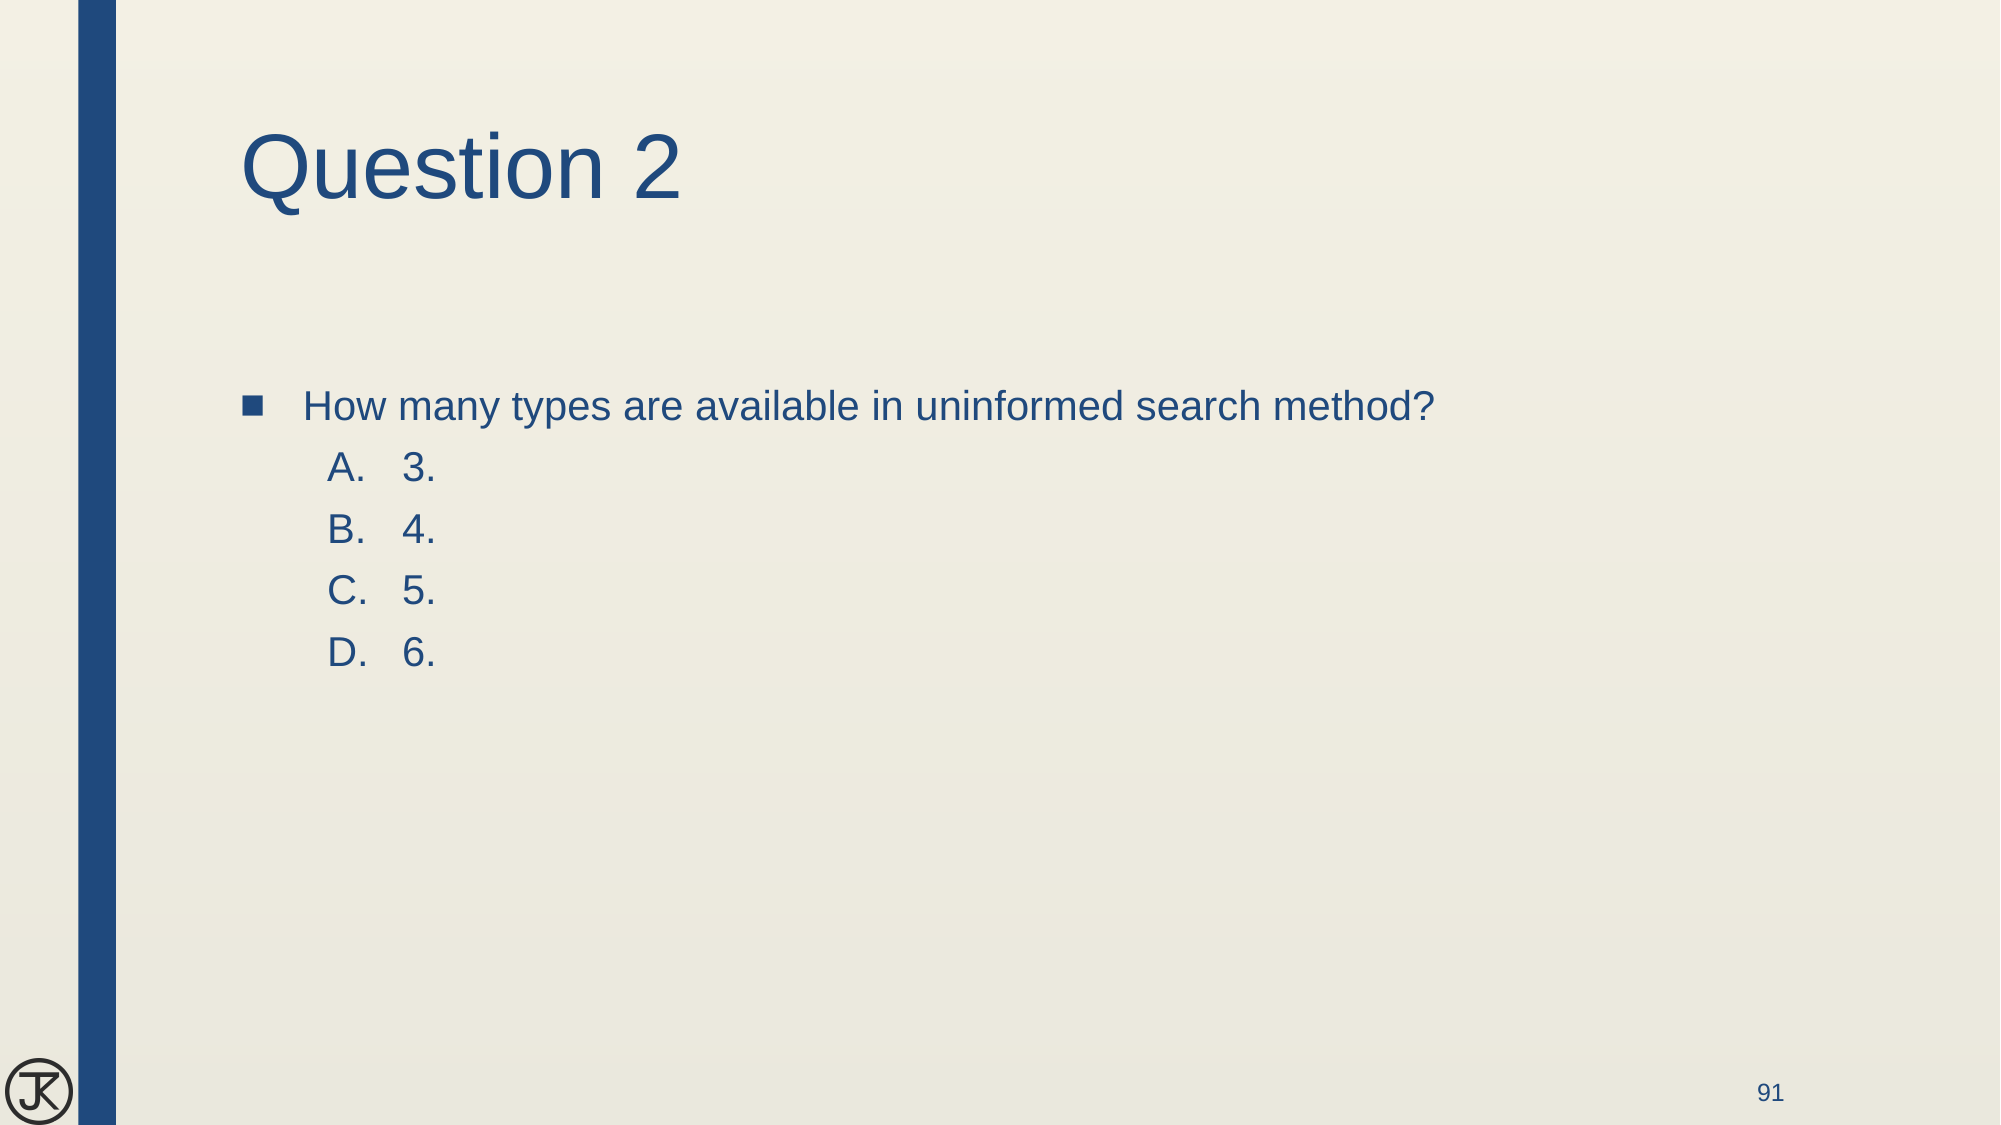

# Question 2
How many types are available in uninformed search method?
3.
4.
5.
6.
91